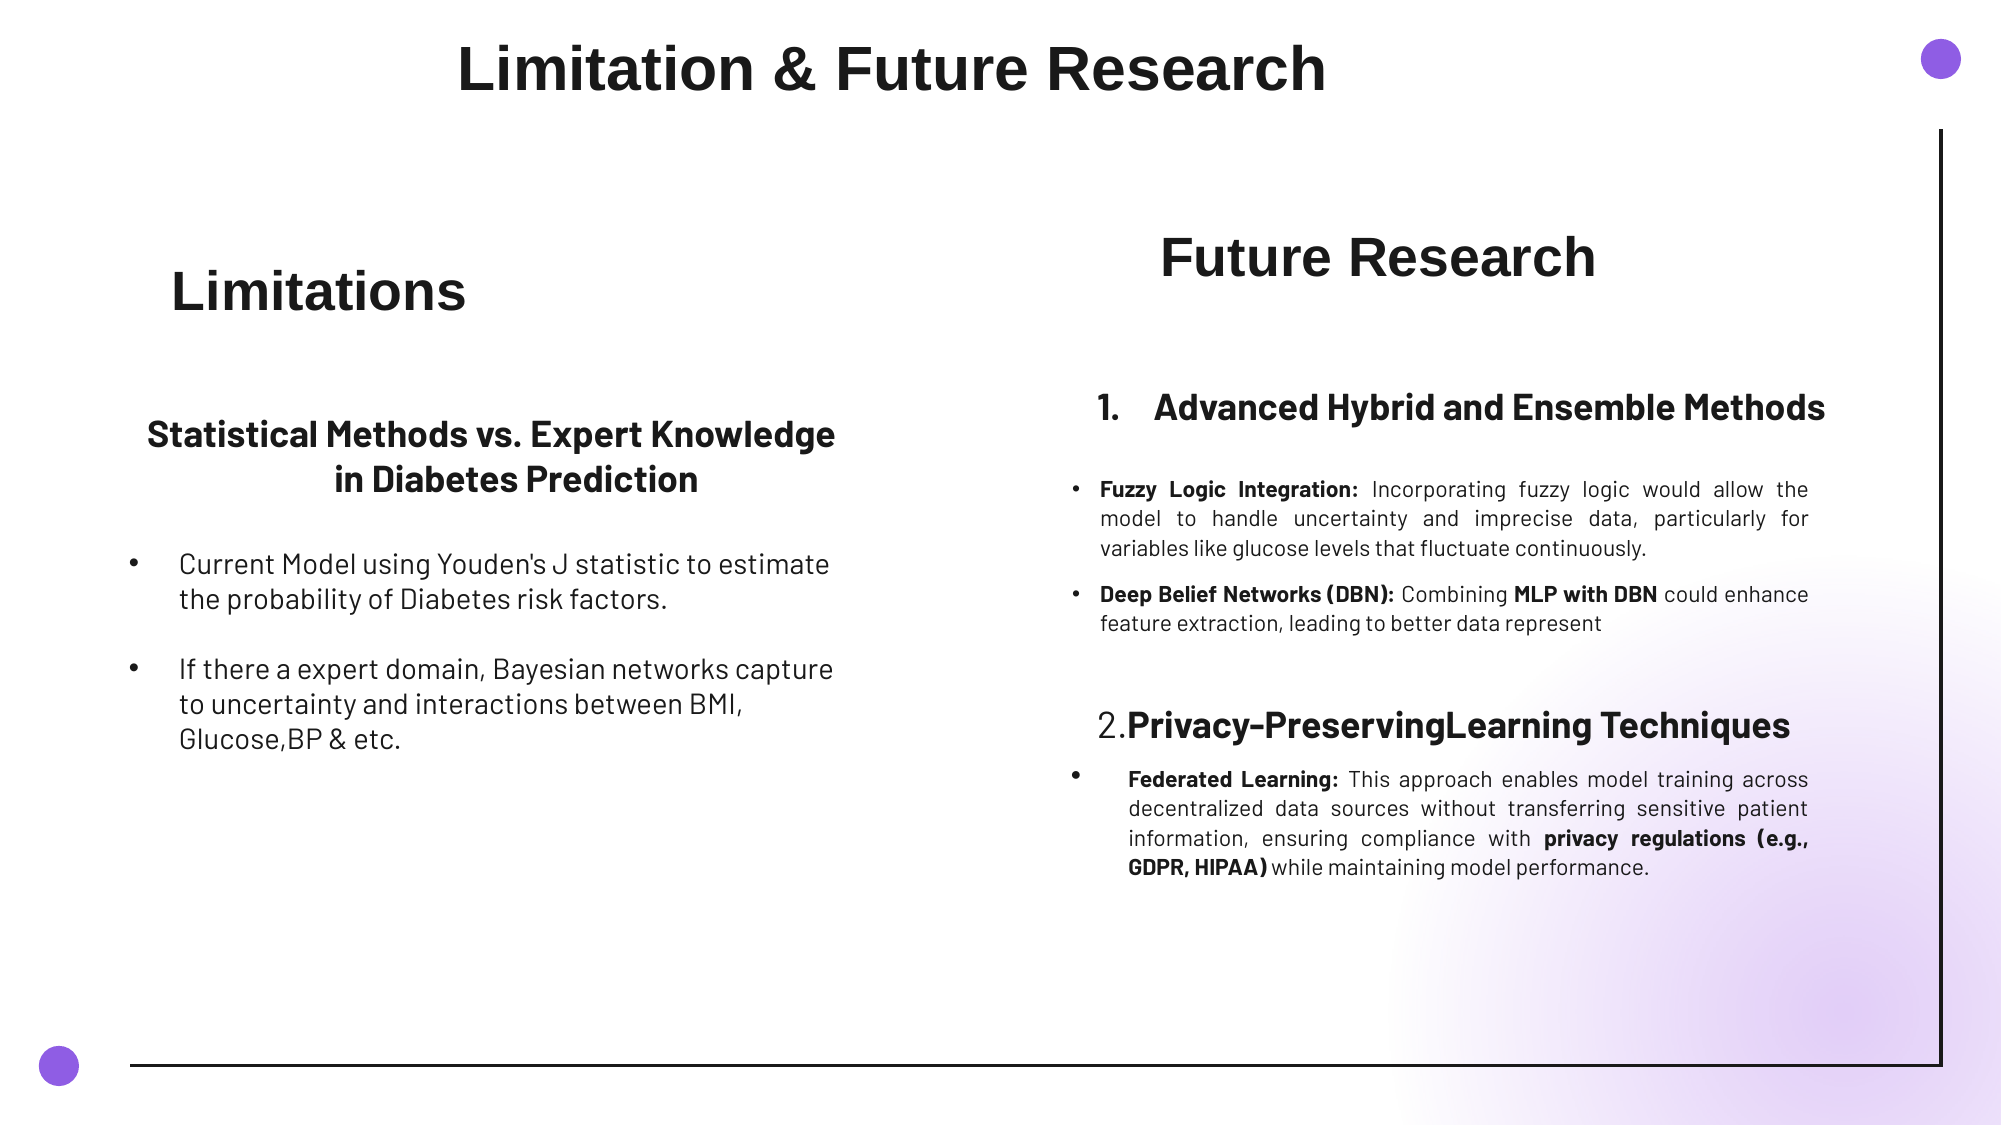

# Limitation & Future Research
Future Research
Limitations
Advanced Hybrid and Ensemble Methods

Fuzzy Logic Integration: Incorporating fuzzy logic would allow the model to handle uncertainty and imprecise data, particularly for variables like glucose levels that fluctuate continuously.
Deep Belief Networks (DBN): Combining MLP with DBN could enhance feature extraction, leading to better data represent

2.Privacy-PreservingLearning Techniques
Federated Learning: This approach enables model training across decentralized data sources without transferring sensitive patient information, ensuring compliance with privacy regulations (e.g., GDPR, HIPAA) while maintaining model performance.

Statistical Methods vs. Expert Knowledge in Diabetes Prediction

Current Model using Youden's J statistic to estimate the probability of Diabetes risk factors.

If there a expert domain, Bayesian networks capture to uncertainty and interactions between BMI, Glucose,BP & etc.